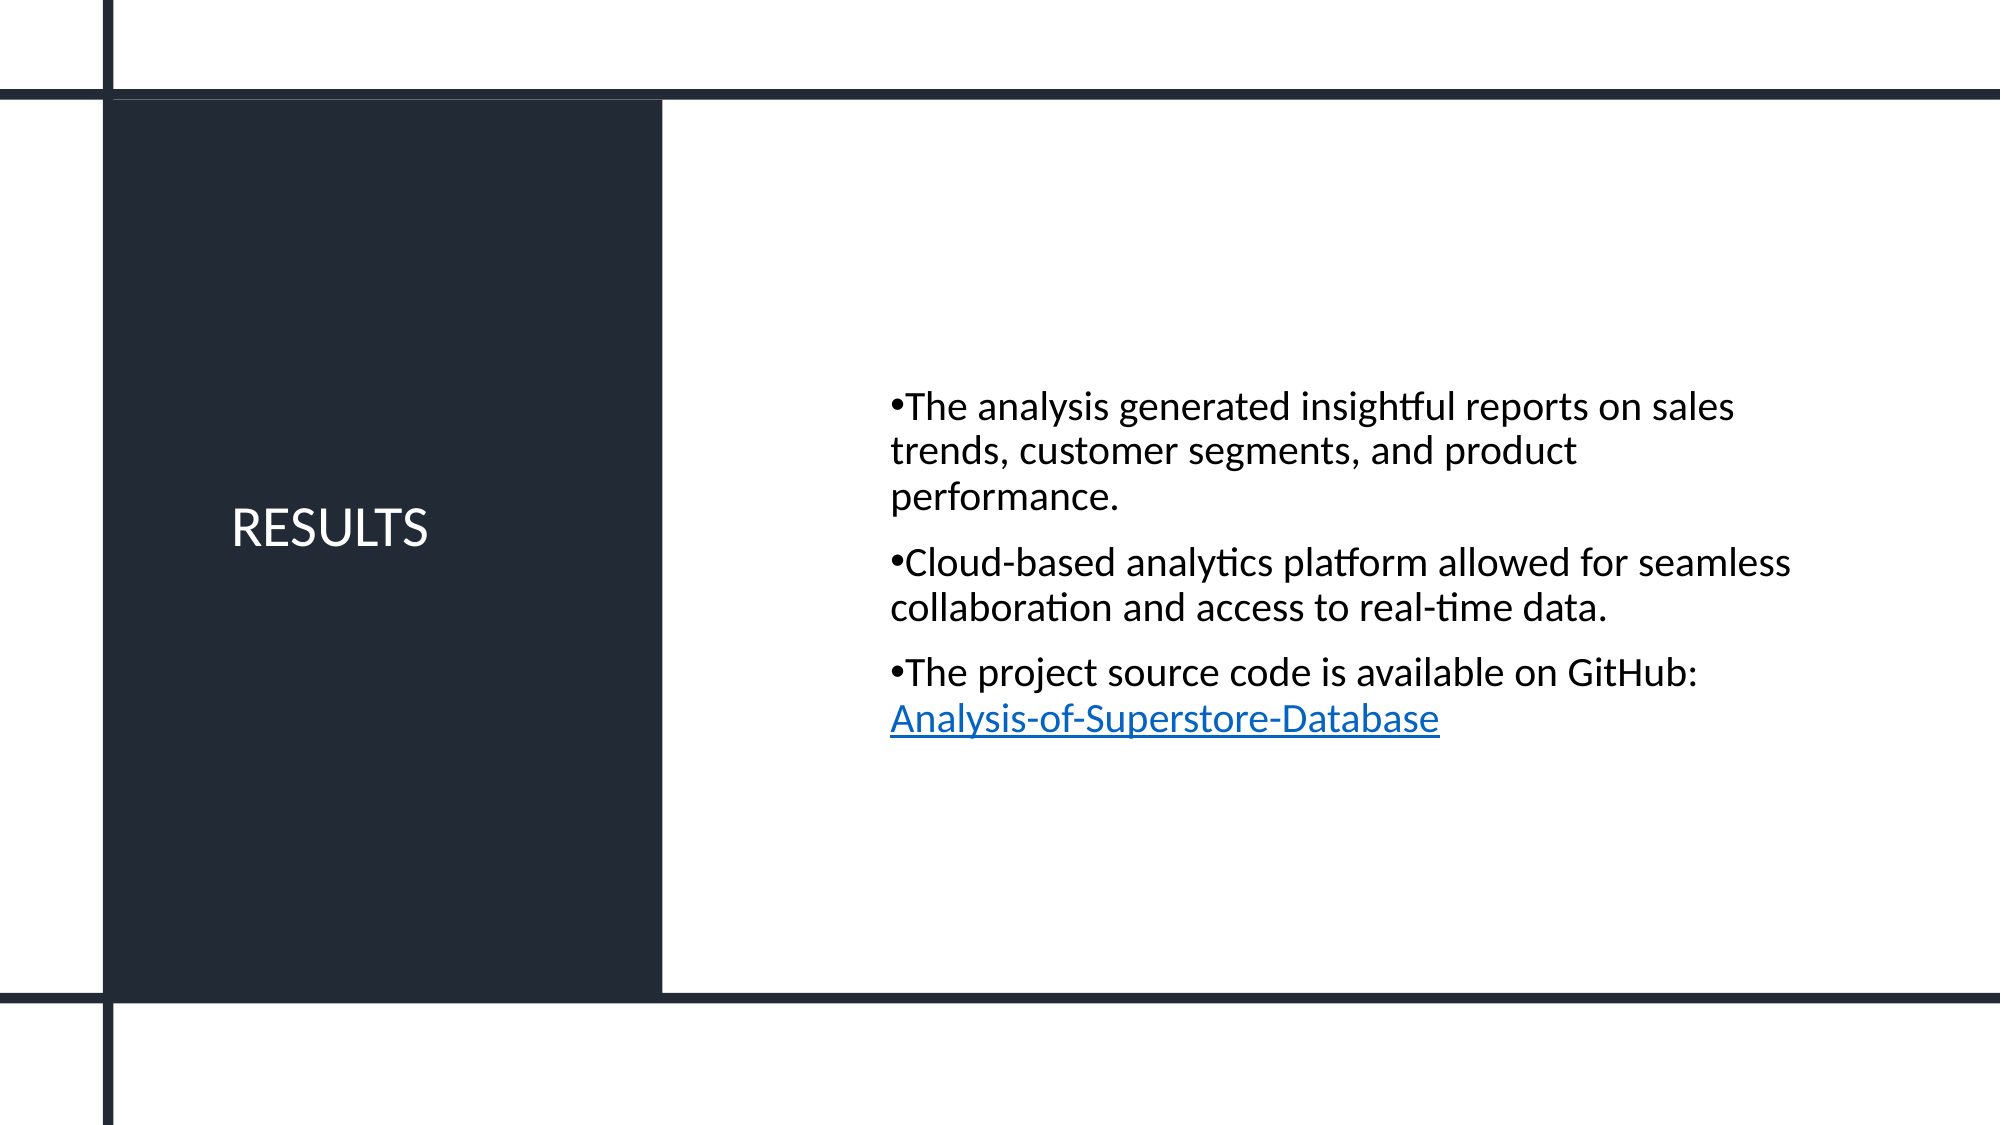

# RESULTS
The analysis generated insightful reports on sales trends, customer segments, and product performance.
Cloud-based analytics platform allowed for seamless collaboration and access to real-time data.
The project source code is available on GitHub: Analysis-of-Superstore-Database